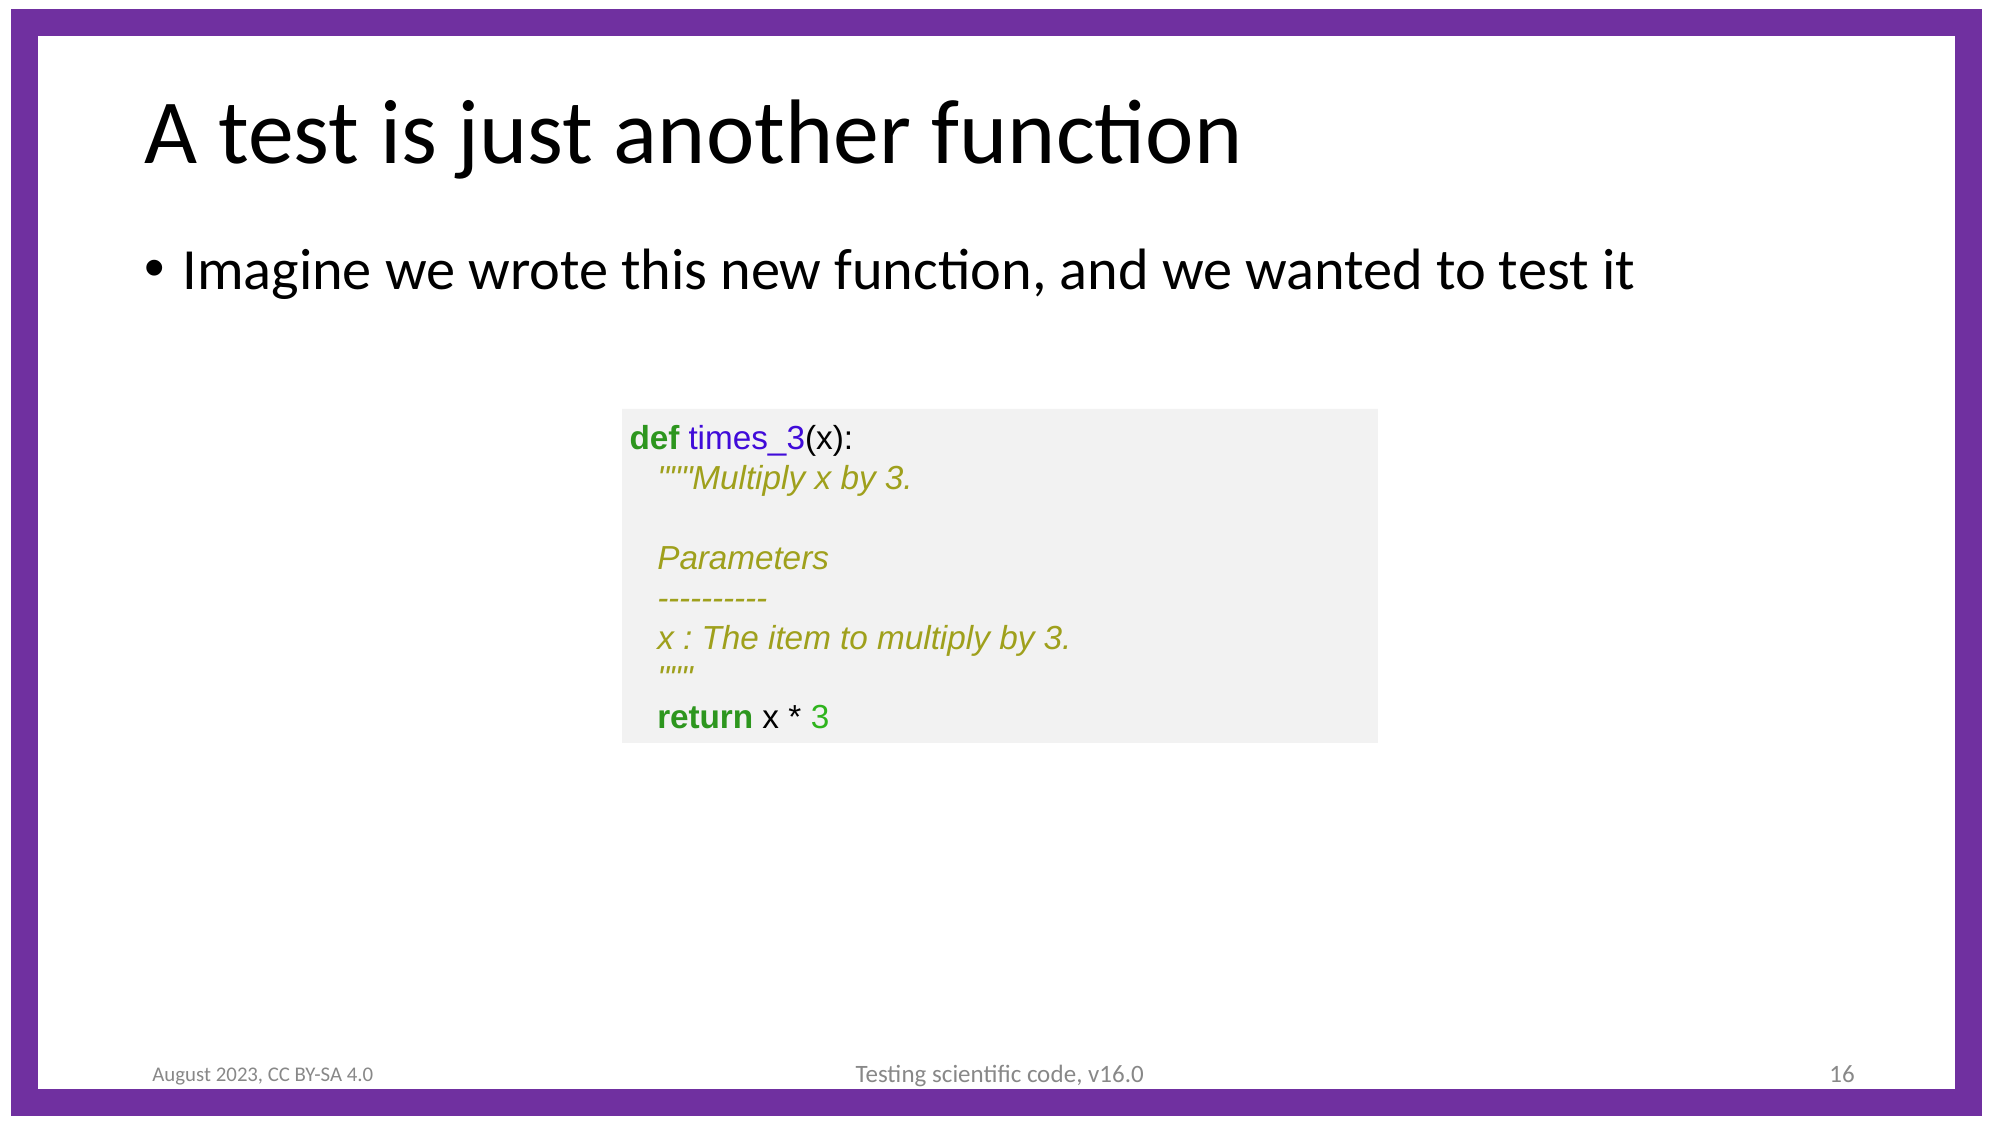

# A test is just another function
Imagine we wrote this new function, and we wanted to test it
def times_3(x):
   """Multiply x by 3.

   Parameters
   ----------
   x : The item to multiply by 3.
   """
   return x * 3
Testing scientific code, v16.0
16
August 2023, CC BY-SA 4.0